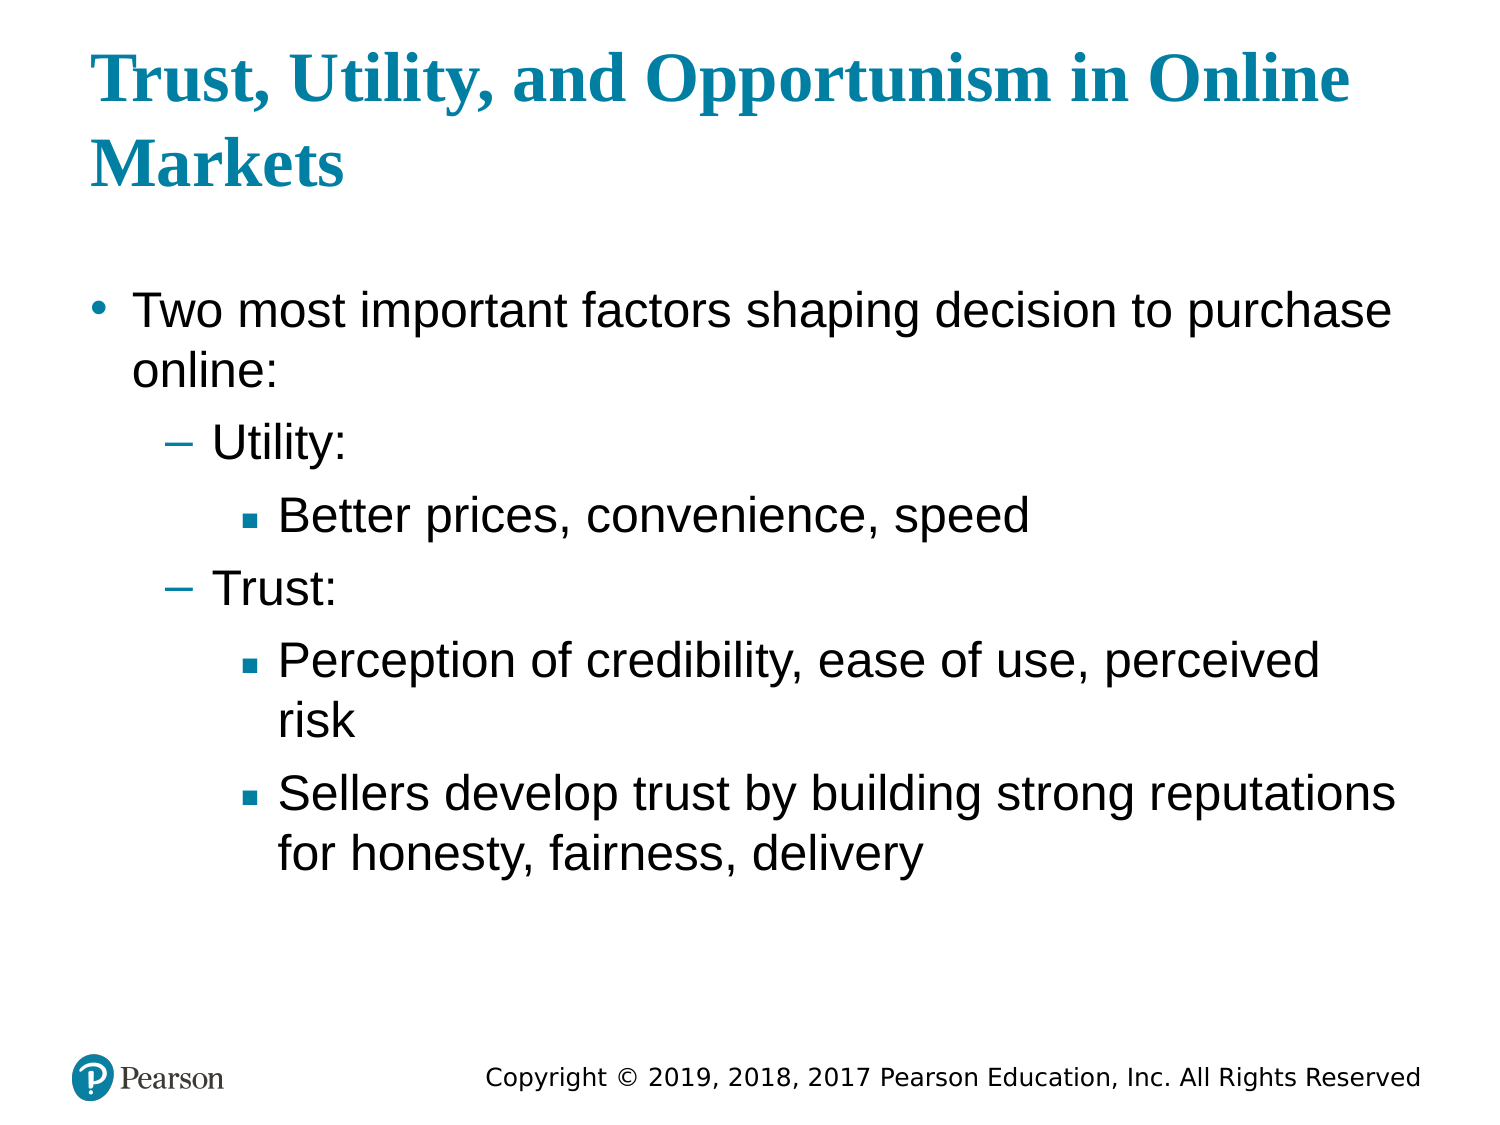

# Trust, Utility, and Opportunism in Online Markets
Two most important factors shaping decision to purchase online:
Utility:
Better prices, convenience, speed
Trust:
Perception of credibility, ease of use, perceived risk
Sellers develop trust by building strong reputations for honesty, fairness, delivery